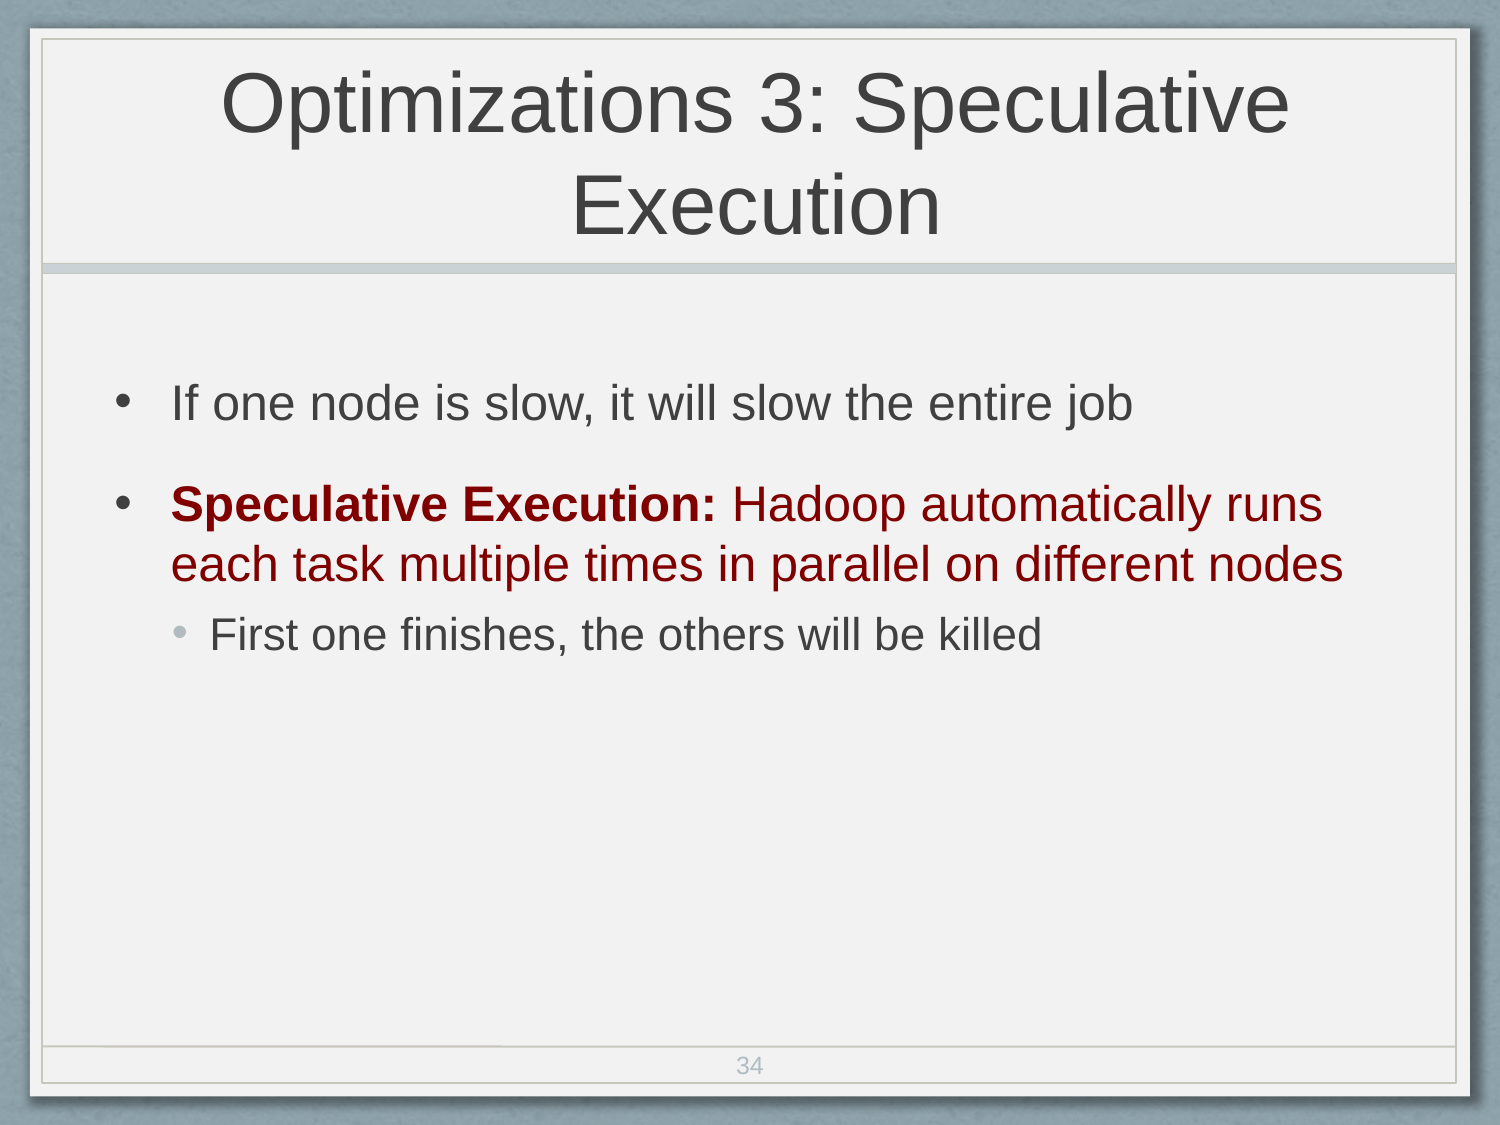

# Optimizations 3: Speculative Execution
If one node is slow, it will slow the entire job
Speculative Execution: Hadoop automatically runs each task multiple times in parallel on different nodes
First one finishes, the others will be killed

34